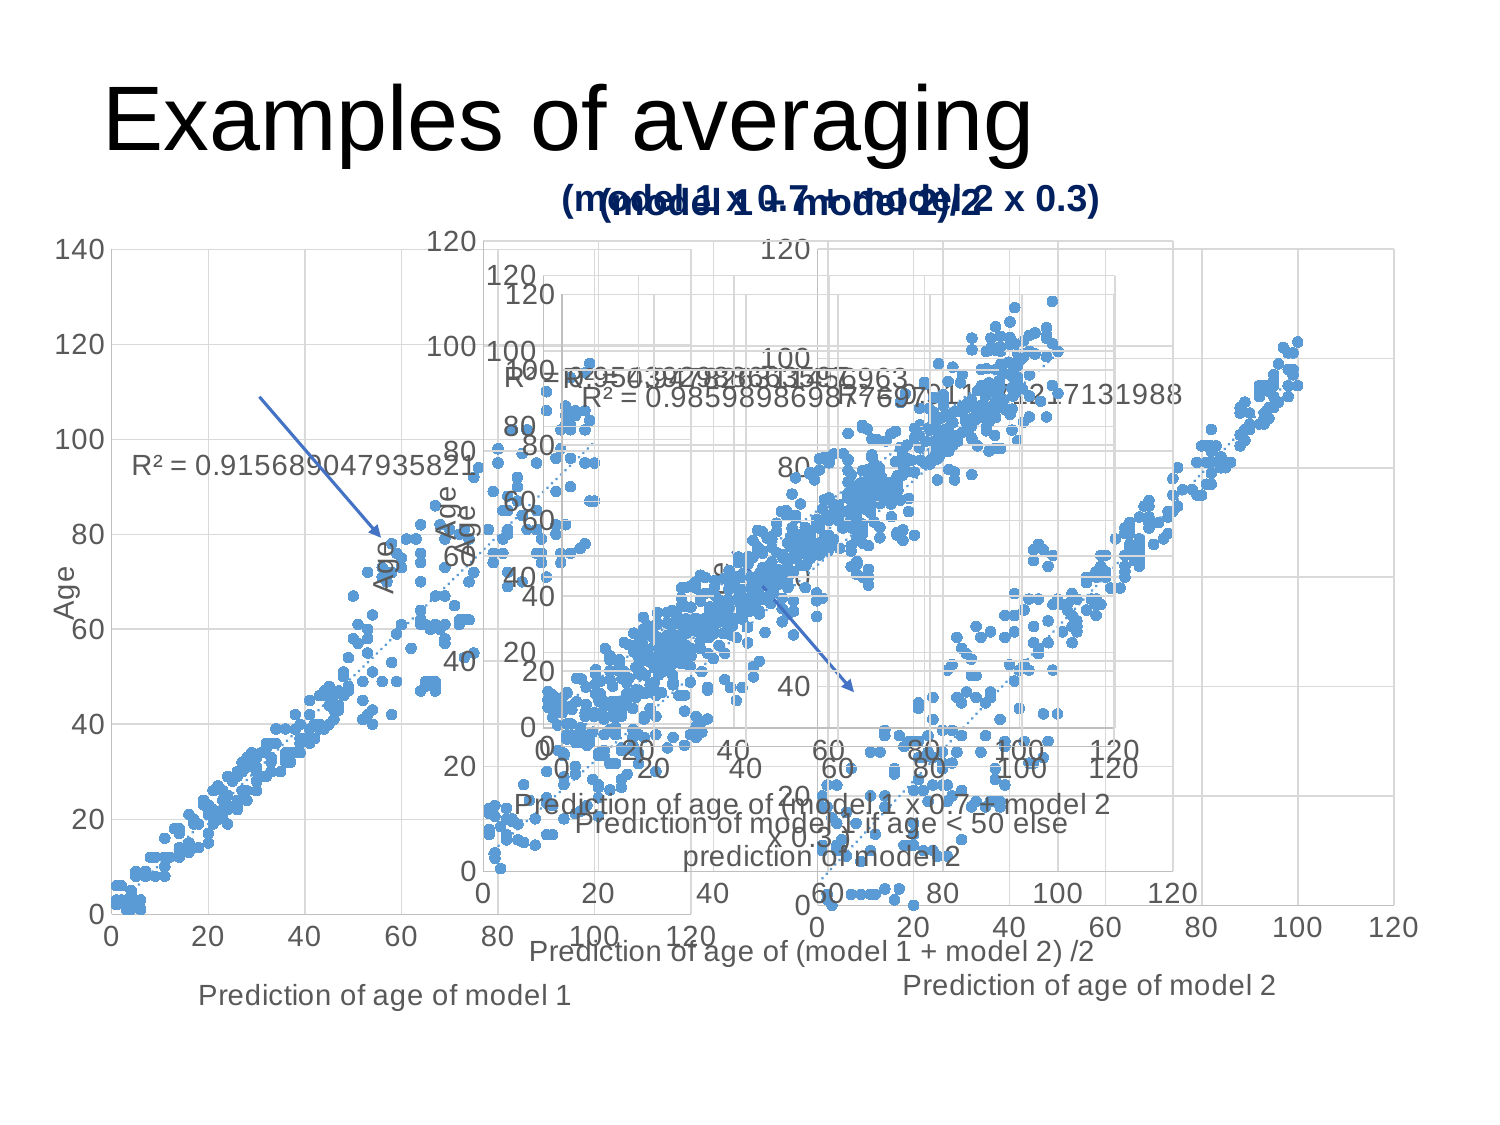

# Examples of averaging
(model 1 x 0.7 + model 2 x 0.3)
(model 1 + model 2)/2

### Chart

| Category | prediction1 |
|---|---|

### Chart

| Category | prediction1_2 |
|---|---|

### Chart

| Category | prediction2 |
|---|---|

### Chart

| Category | prediction1_70_2_30 |
|---|---|

### Chart

| Category | conditional_pred |
|---|---|